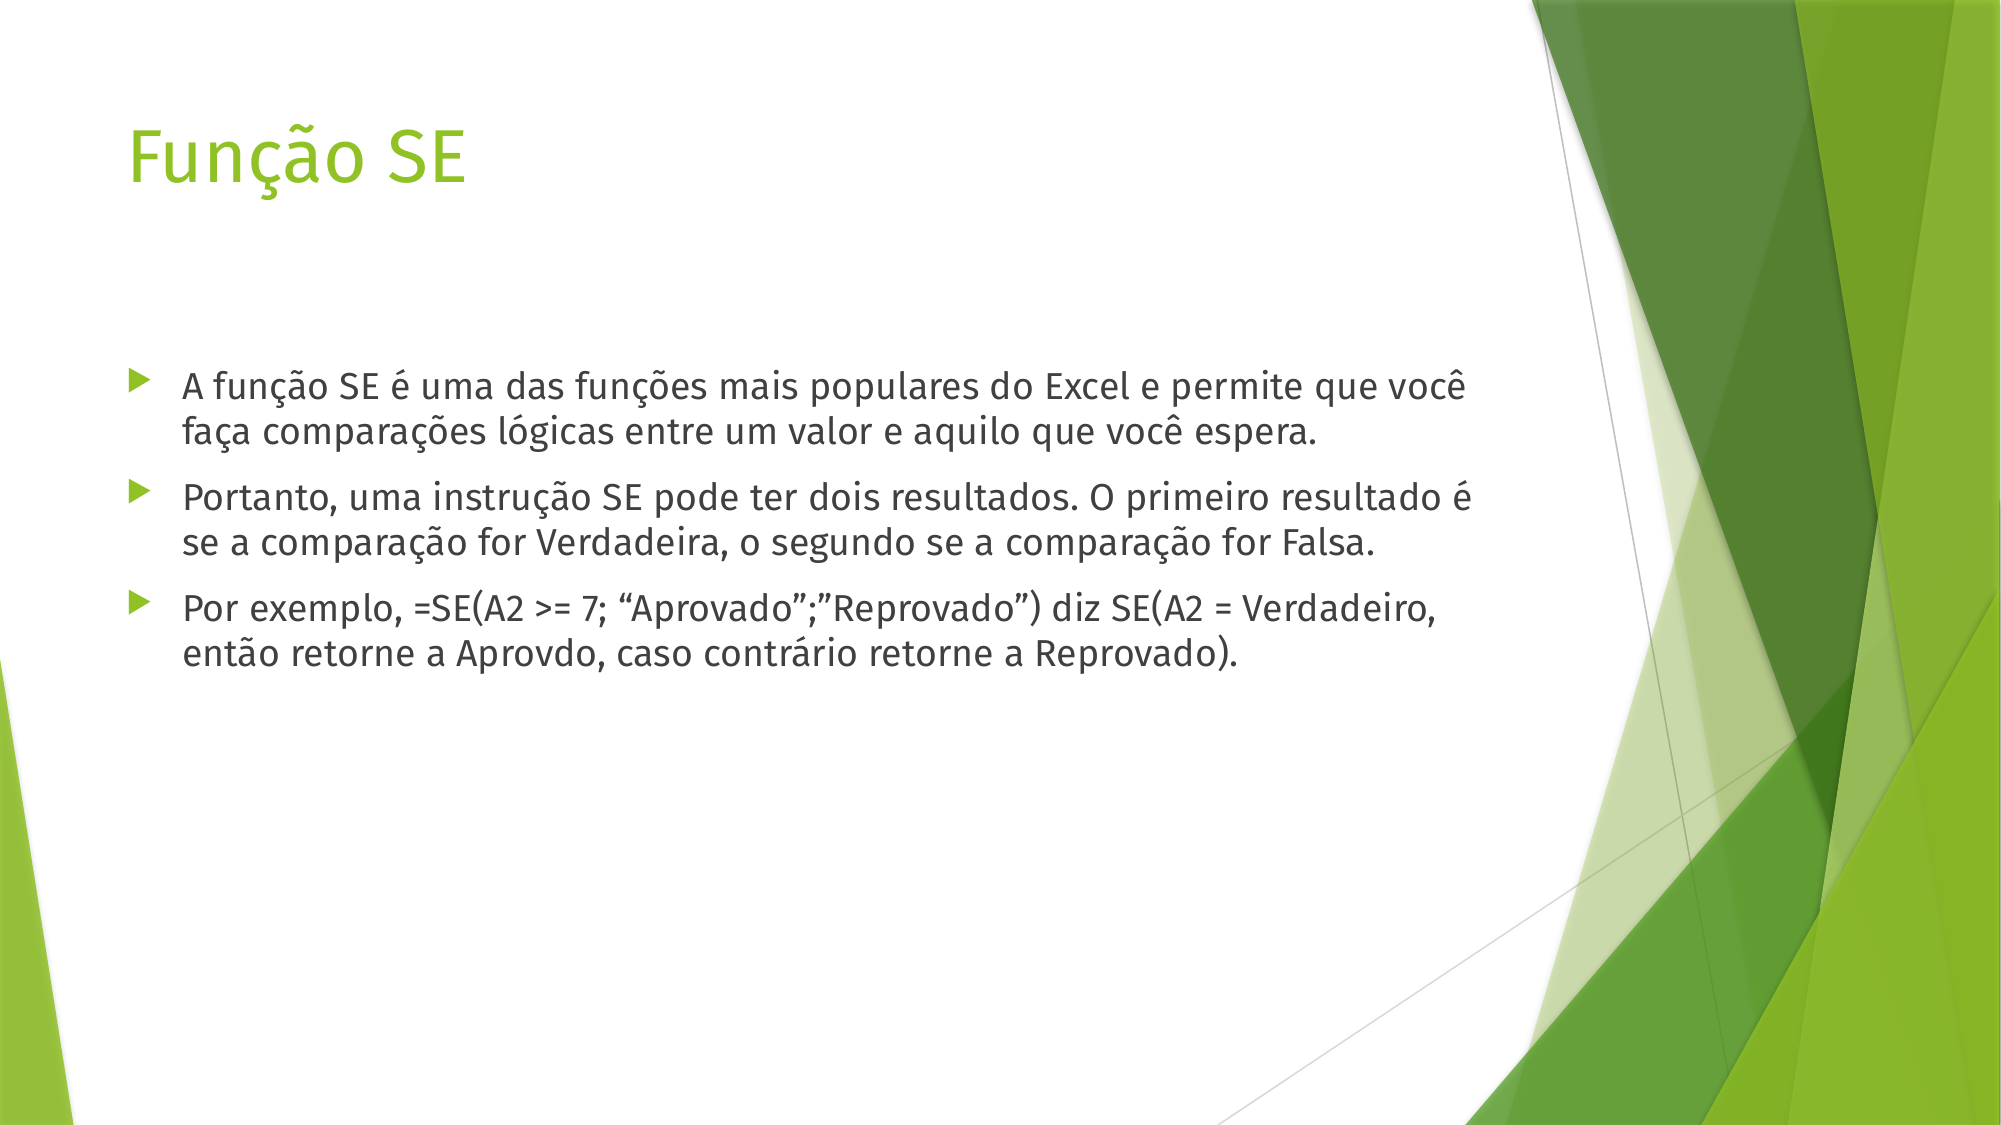

# Função SE
A função SE é uma das funções mais populares do Excel e permite que você faça comparações lógicas entre um valor e aquilo que você espera.
Portanto, uma instrução SE pode ter dois resultados. O primeiro resultado é se a comparação for Verdadeira, o segundo se a comparação for Falsa.
Por exemplo, =SE(A2 >= 7; “Aprovado”;”Reprovado”) diz SE(A2 = Verdadeiro, então retorne a Aprovdo, caso contrário retorne a Reprovado).